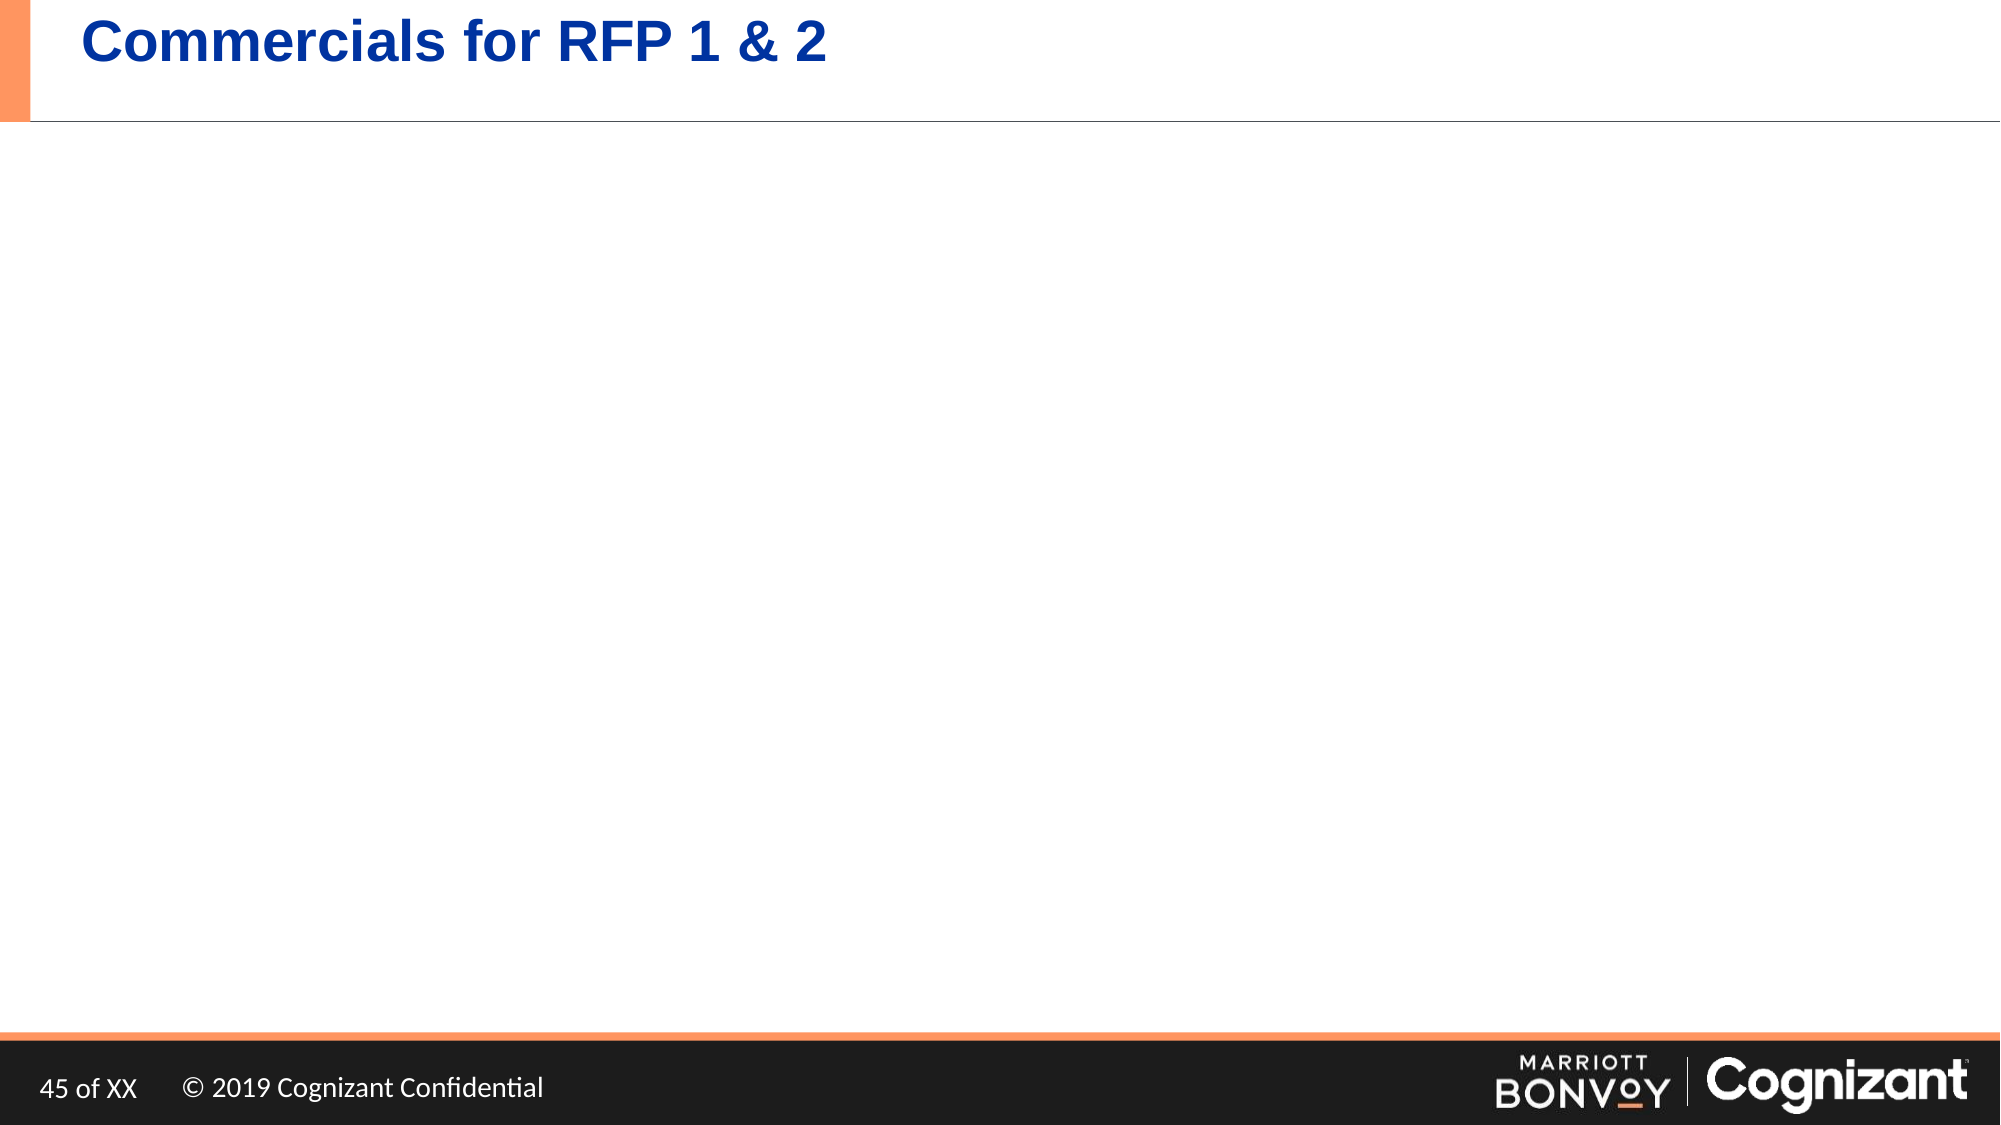

# Commercials for RFP 1 & 2